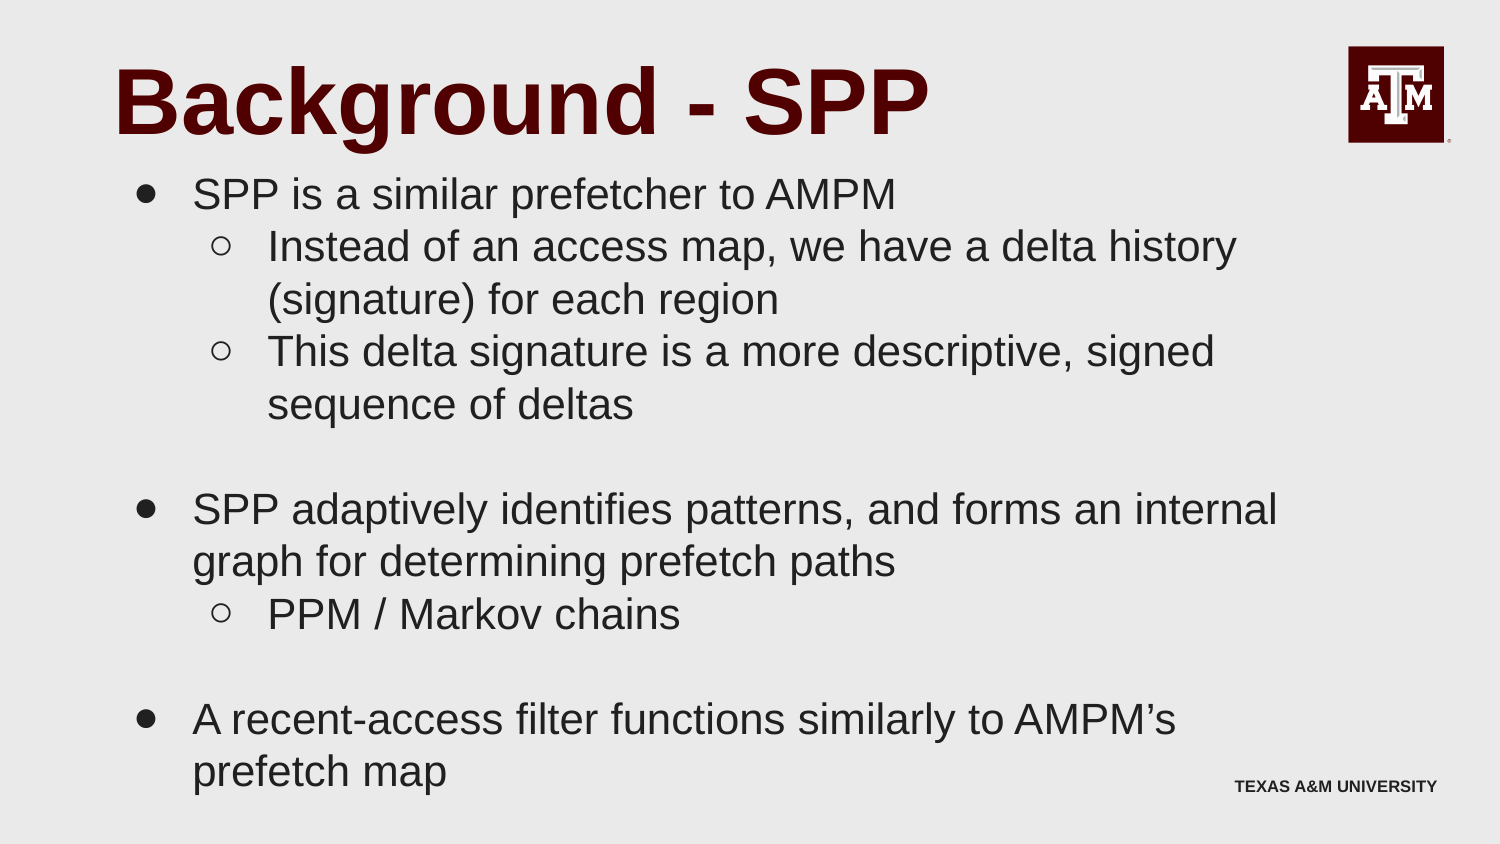

# Background - SPP
SPP is a similar prefetcher to AMPM
Instead of an access map, we have a delta history (signature) for each region
This delta signature is a more descriptive, signed sequence of deltas

SPP adaptively identifies patterns, and forms an internal graph for determining prefetch paths
PPM / Markov chains

A recent-access filter functions similarly to AMPM’s prefetch map